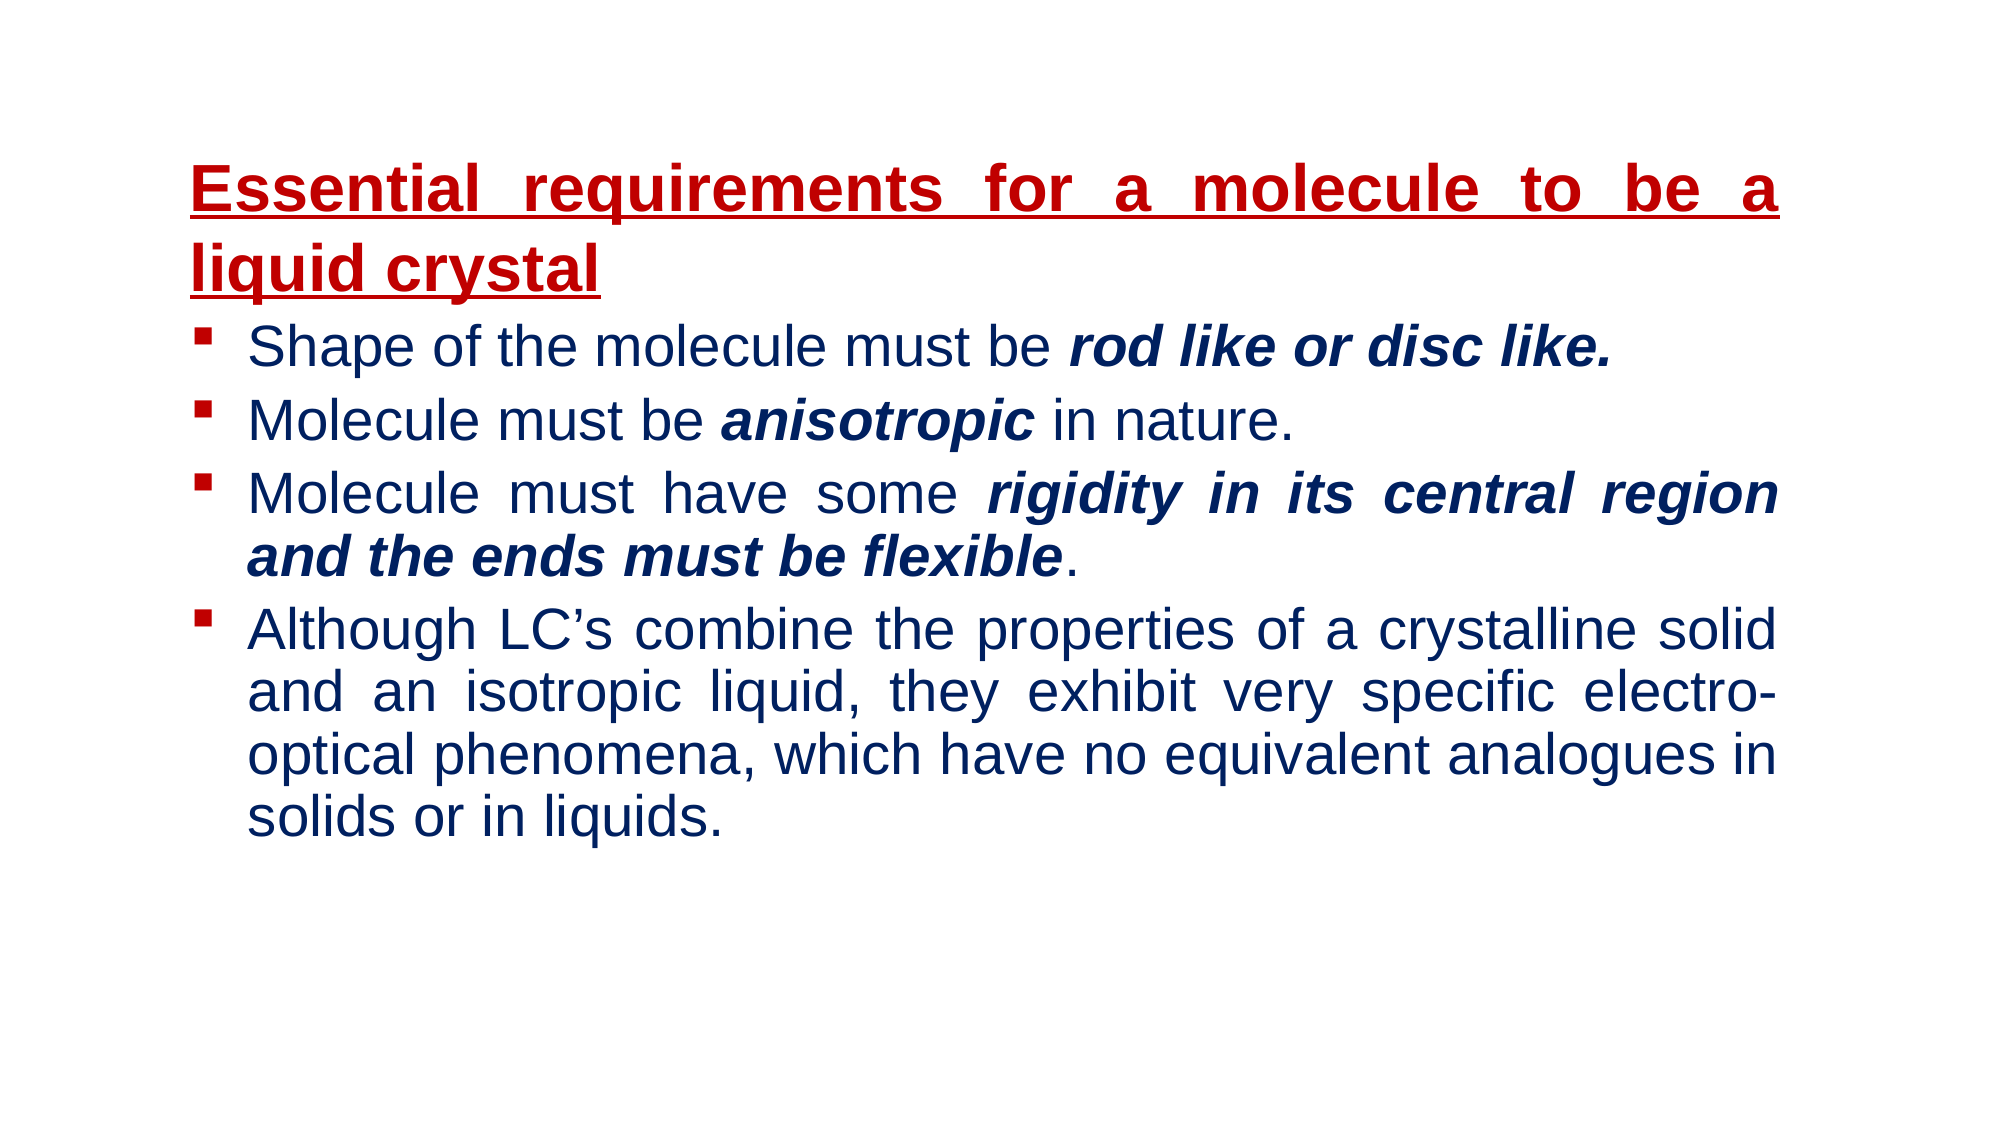

Essential requirements for a molecule to be a liquid crystal
Shape of the molecule must be rod like or disc like.
Molecule must be anisotropic in nature.
Molecule must have some rigidity in its central region and the ends must be flexible.
Although LC’s combine the properties of a crystalline solid and an isotropic liquid, they exhibit very specific electro-optical phenomena, which have no equivalent analogues in solids or in liquids.